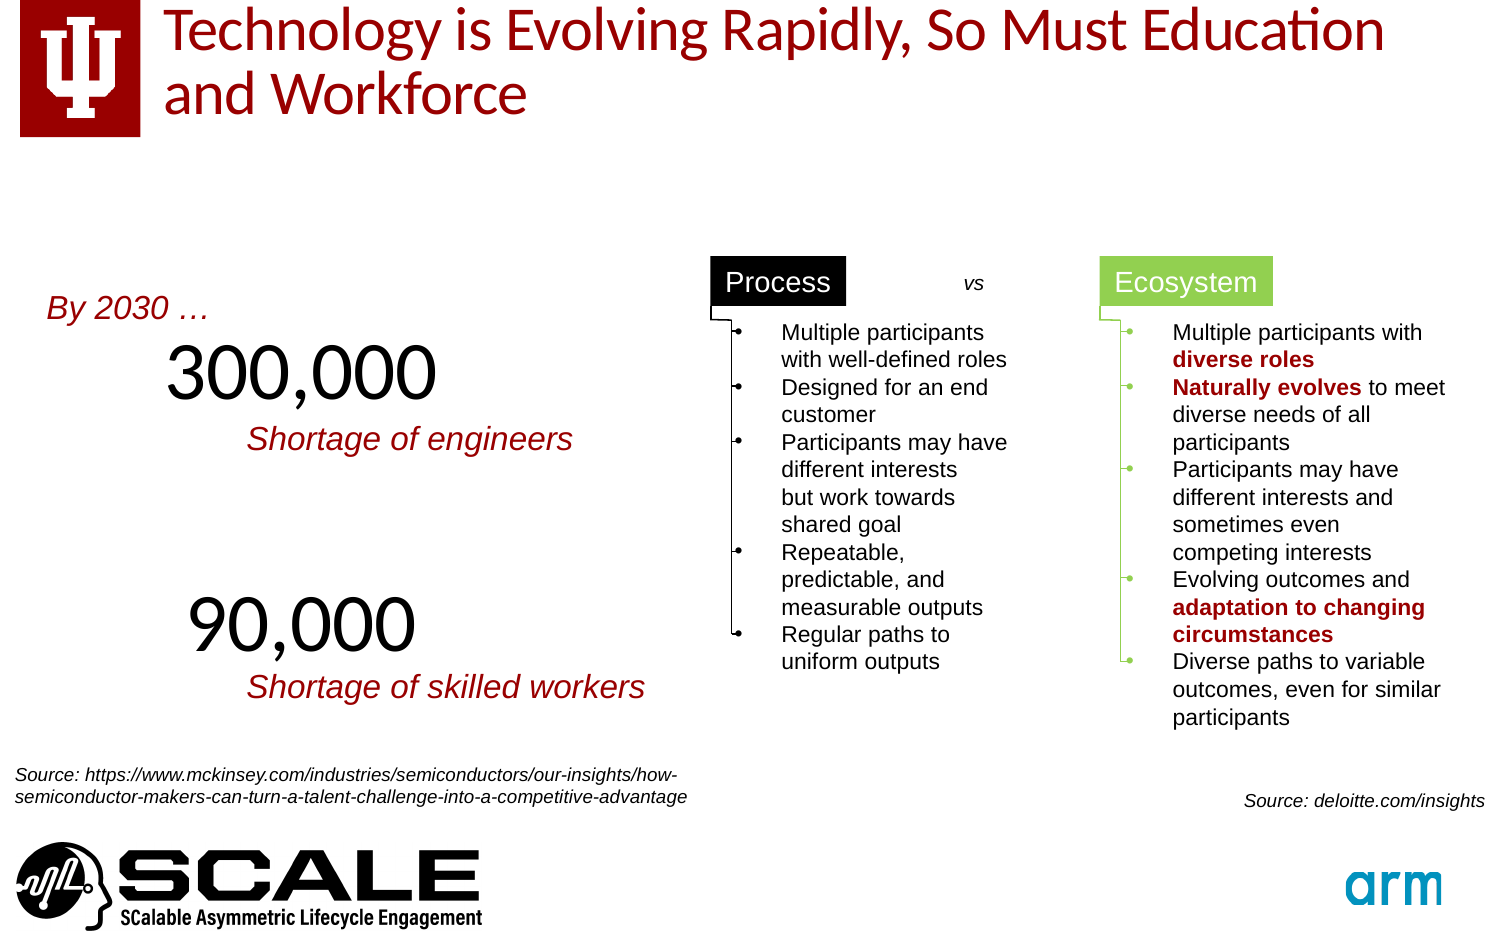

# Technology is Evolving Rapidly, So Must Education and Workforce
300,000

90,000
Shortage of engineers
Shortage of skilled workers
Ecosystem
Process
vs
Multiple participants with well-defined roles
Designed for an end customer
Participants may have different interests
but work towards shared goal
Repeatable, predictable, and measurable outputs
Regular paths to uniform outputs
Multiple participants with diverse roles
Naturally evolves to meet diverse needs of all participants
Participants may have different interests and sometimes even
competing interests
Evolving outcomes and adaptation to changing circumstances
Diverse paths to variable outcomes, even for similar participants
Source: deloitte.com/insights
By 2030 …
48
Source: https://www.mckinsey.com/industries/semiconductors/our-insights/how-semiconductor-makers-can-turn-a-talent-challenge-into-a-competitive-advantage